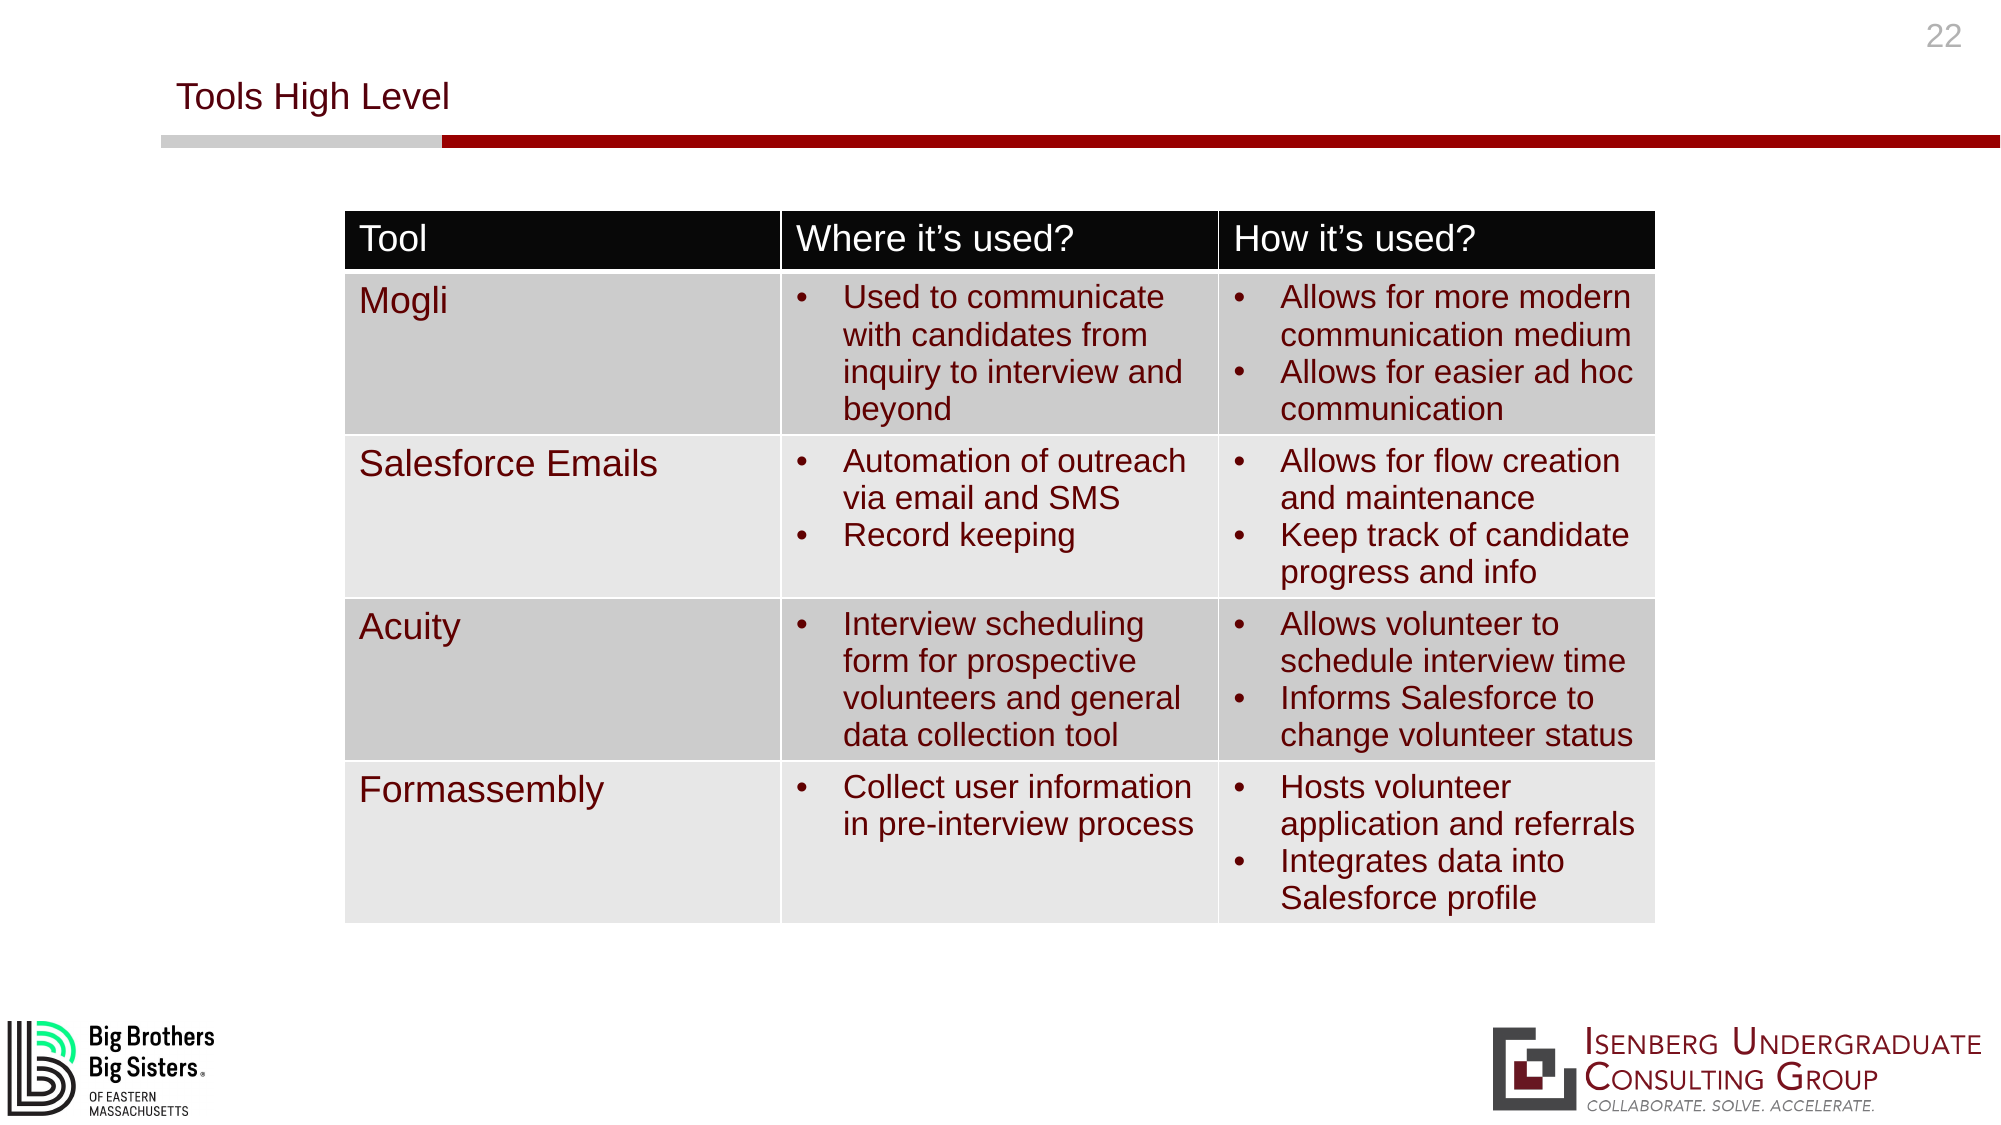

22
Tools High Level
| Tool | Where it’s used? | How it’s used? |
| --- | --- | --- |
| Mogli | Used to communicate with candidates from inquiry to interview and beyond | Allows for more modern communication medium Allows for easier ad hoc communication |
| Salesforce Emails | Automation of outreach via email and SMS Record keeping | Allows for flow creation and maintenance Keep track of candidate progress and info |
| Acuity | Interview scheduling form for prospective volunteers and general data collection tool | Allows volunteer to schedule interview time Informs Salesforce to change volunteer status |
| Formassembly | Collect user information in pre-interview process | Hosts volunteer application and referrals Integrates data into Salesforce profile |